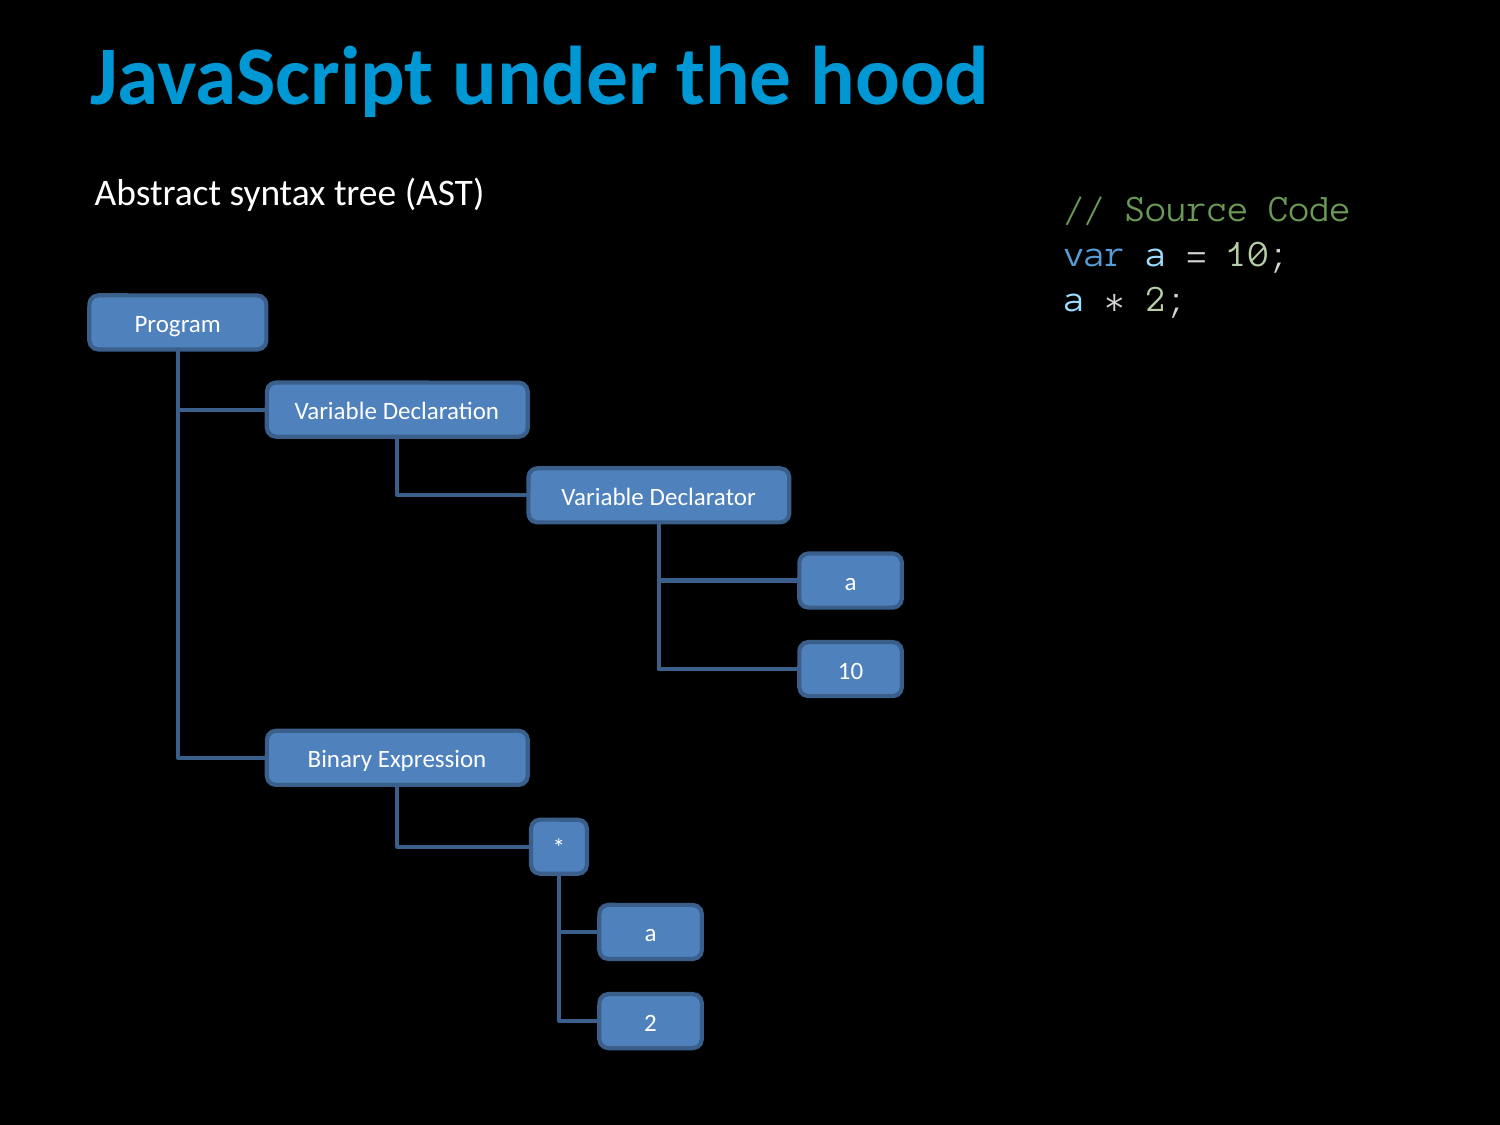

# JavaScript under the hood
Abstract syntax tree (AST)

// Source Code
var a = 10;
a * 2;
Program
Variable Declaration
Variable Declarator
a
10
Binary Expression
*
a
2